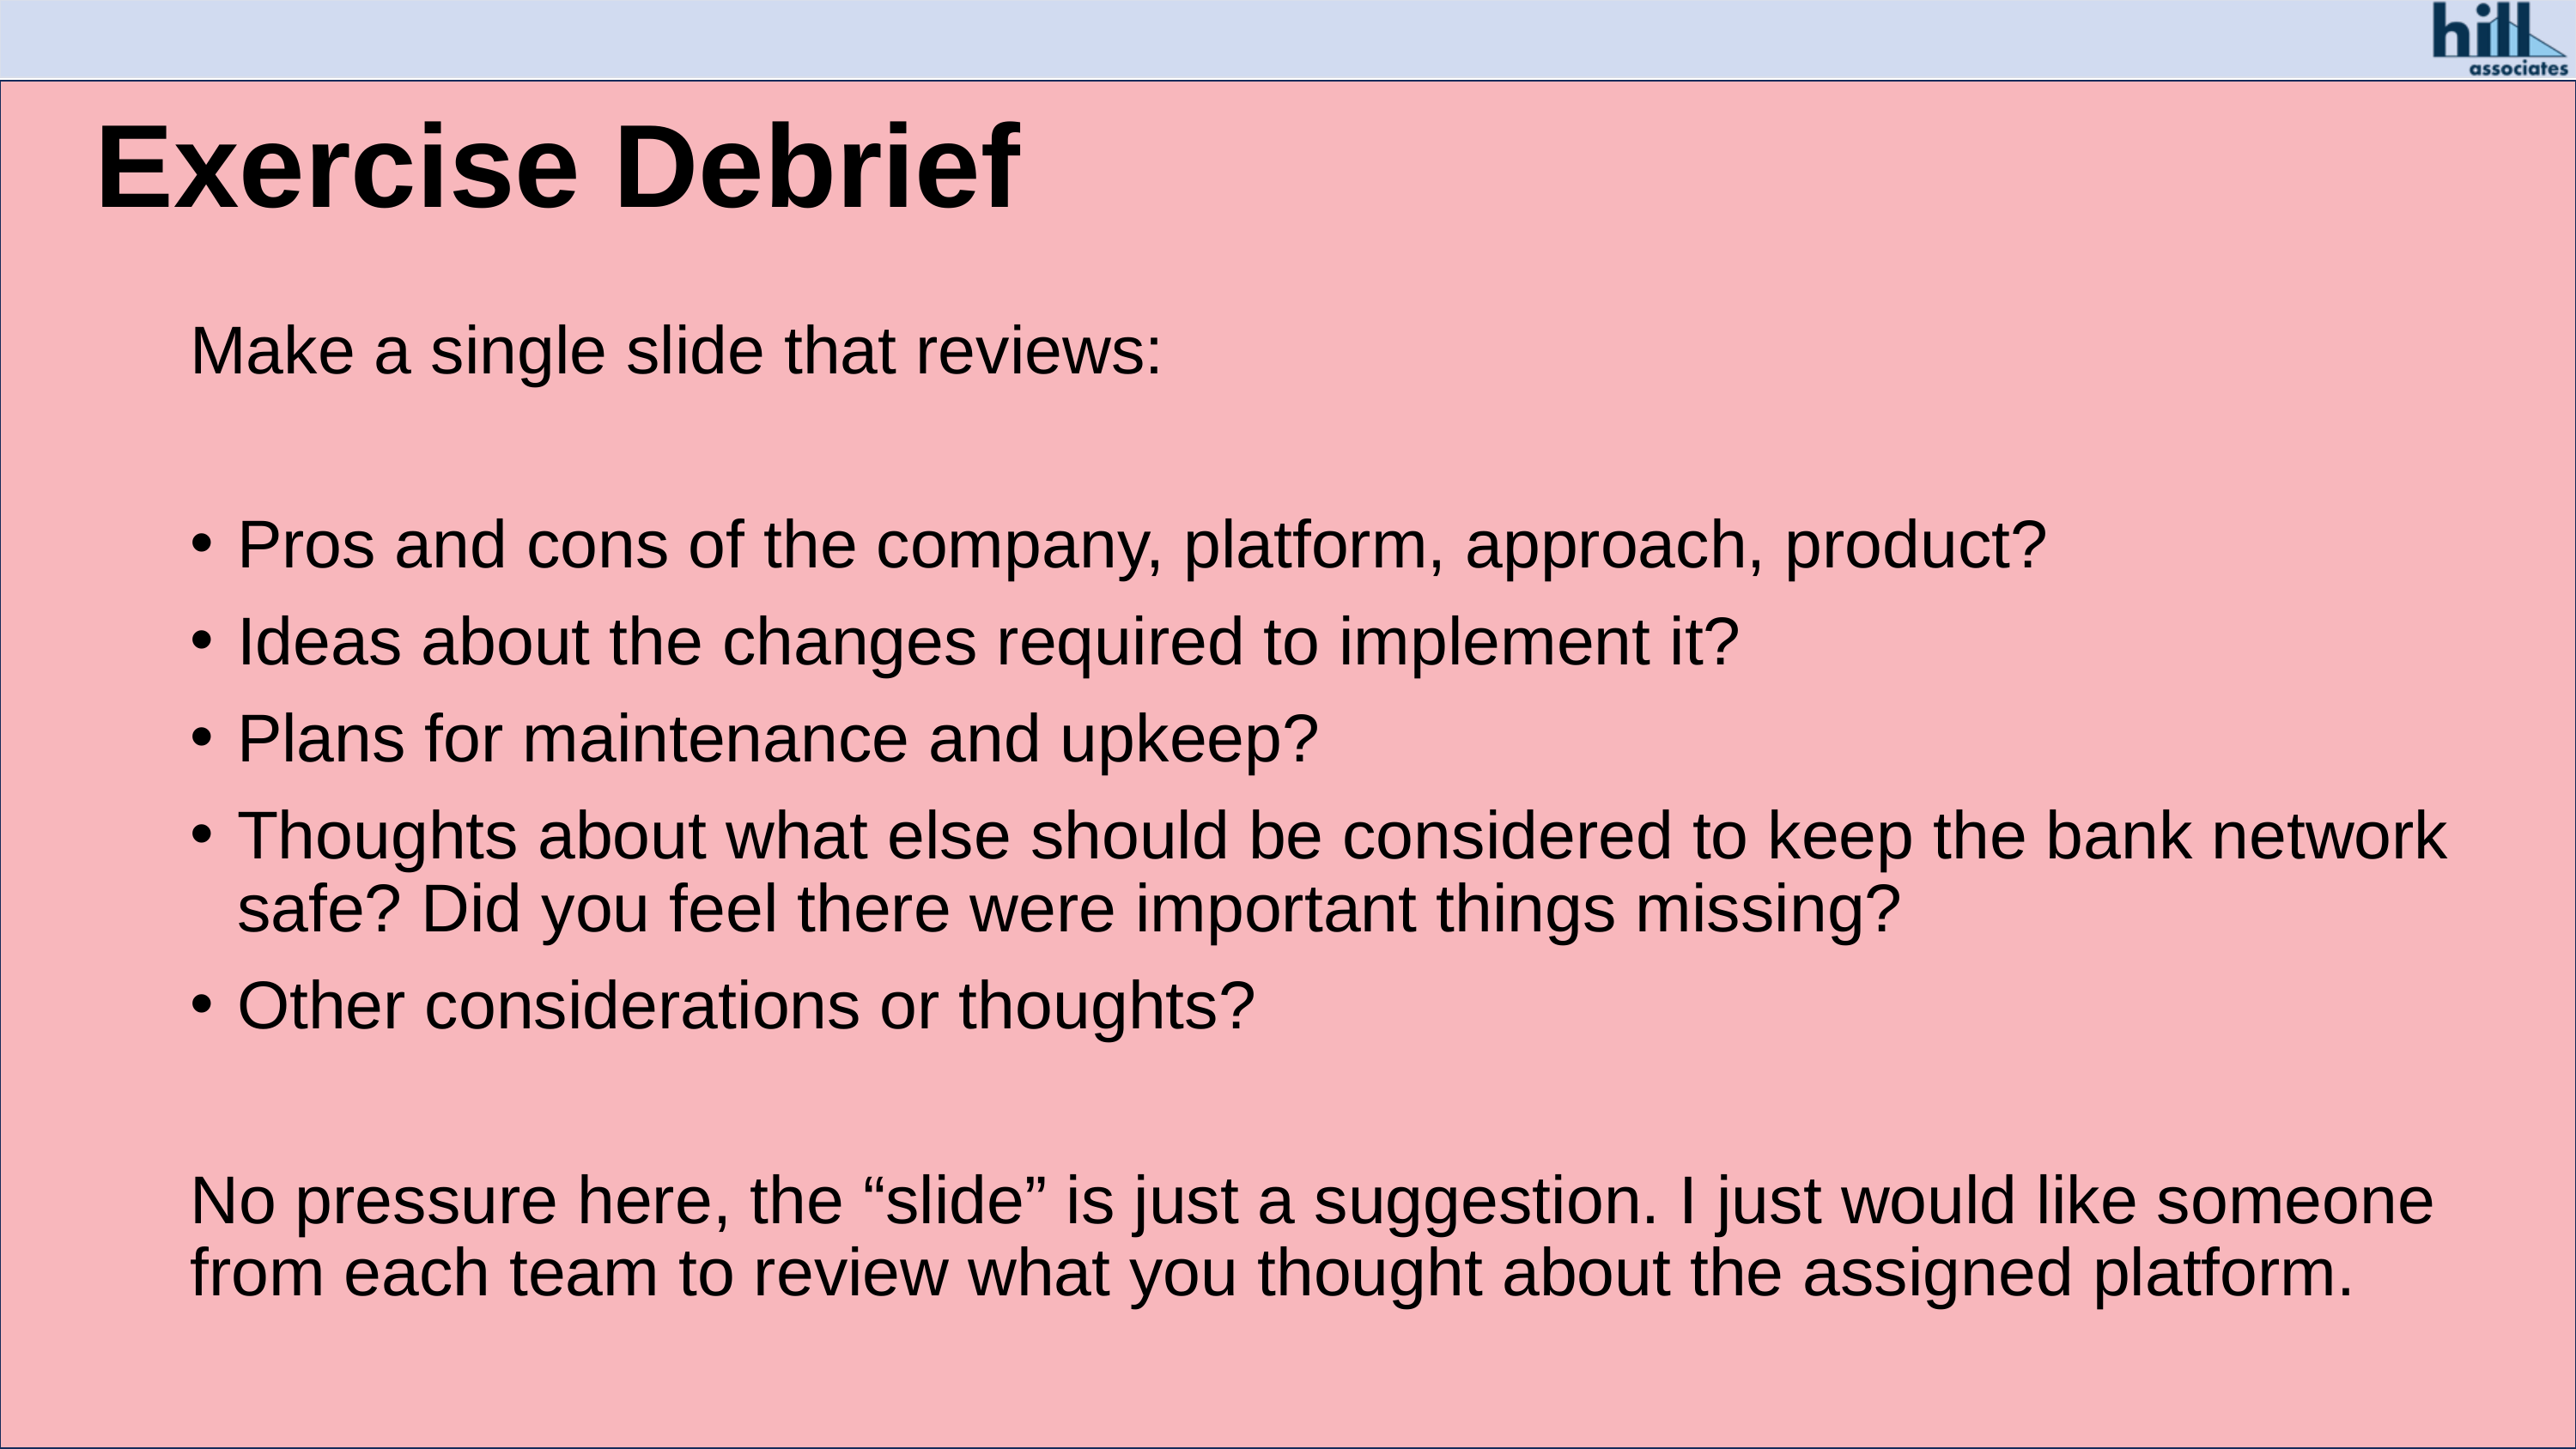

# Exercise Debrief

Make a single slide that reviews:

Pros and cons of the company, platform, approach, product?
Ideas about the changes required to implement it?
Plans for maintenance and upkeep?
Thoughts about what else should be considered to keep the bank network safe? Did you feel there were important things missing?
Other considerations or thoughts?

No pressure here, the “slide” is just a suggestion. I just would like someone from each team to review what you thought about the assigned platform.